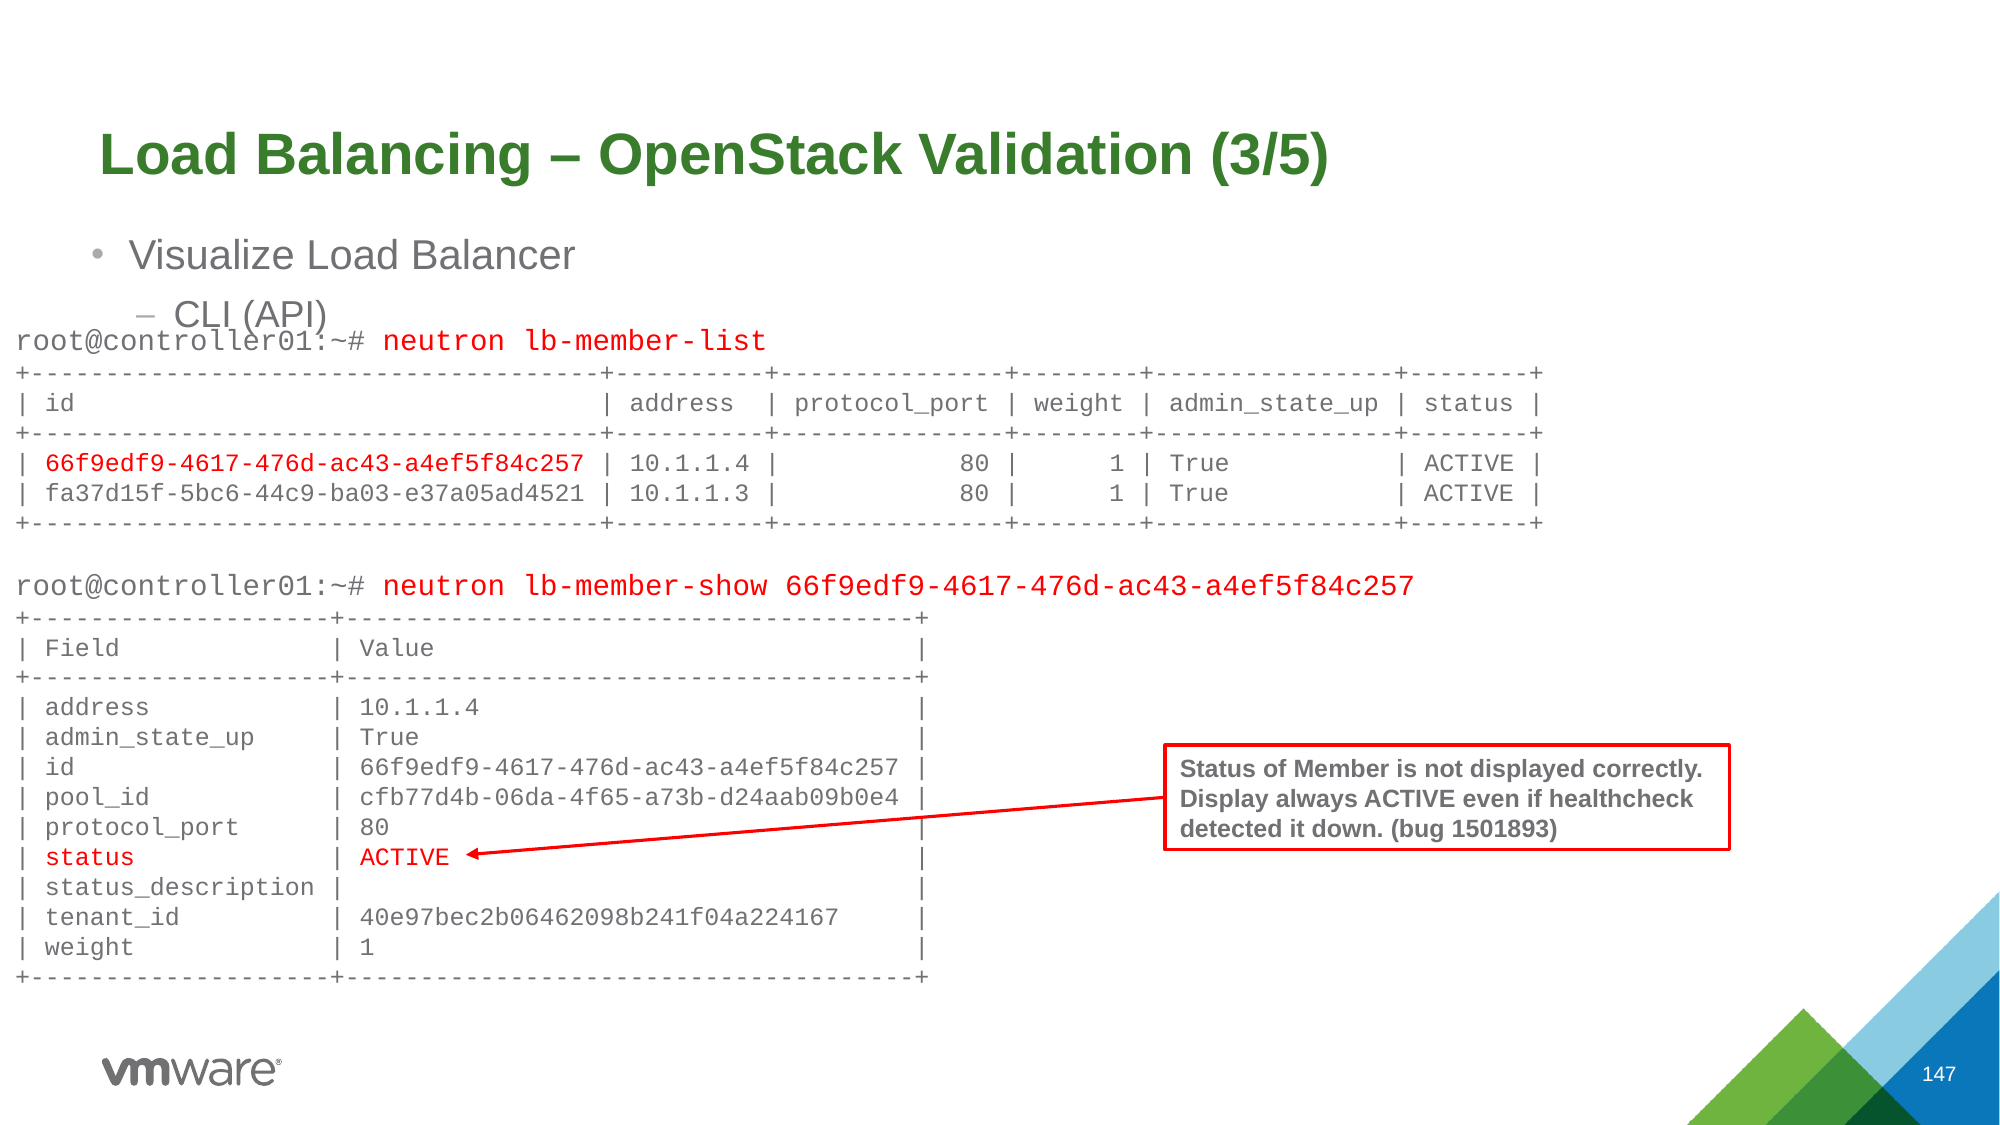

# Load Balancing – OpenStack Validation (3/5)
Visualize Load Balancer
CLI (API)

root@controller01:~# neutron lb-member-list
+--------------------------------------+----------+---------------+--------+----------------+--------+
| id                                   | address  | protocol_port | weight | admin_state_up | status |
+--------------------------------------+----------+---------------+--------+----------------+--------+
| 66f9edf9-4617-476d-ac43-a4ef5f84c257 | 10.1.1.4 |            80 |      1 | True           | ACTIVE |
| fa37d15f-5bc6-44c9-ba03-e37a05ad4521 | 10.1.1.3 |            80 |      1 | True           | ACTIVE |
+--------------------------------------+----------+---------------+--------+----------------+--------+

root@controller01:~# neutron lb-member-show 66f9edf9-4617-476d-ac43-a4ef5f84c257
+--------------------+--------------------------------------+
| Field              | Value                                |
+--------------------+--------------------------------------+
| address            | 10.1.1.4                             |
| admin_state_up     | True                                 |
| id                 | 66f9edf9-4617-476d-ac43-a4ef5f84c257 |
| pool_id            | cfb77d4b-06da-4f65-a73b-d24aab09b0e4 |
| protocol_port      | 80                                   |
| status             | ACTIVE                               |
| status_description |                                      |
| tenant_id          | 40e97bec2b06462098b241f04a224167     |
| weight             | 1                                    |
+--------------------+--------------------------------------+
Status of Member is not displayed correctly. Display always ACTIVE even if healthcheck detected it down. (bug 1501893)
147